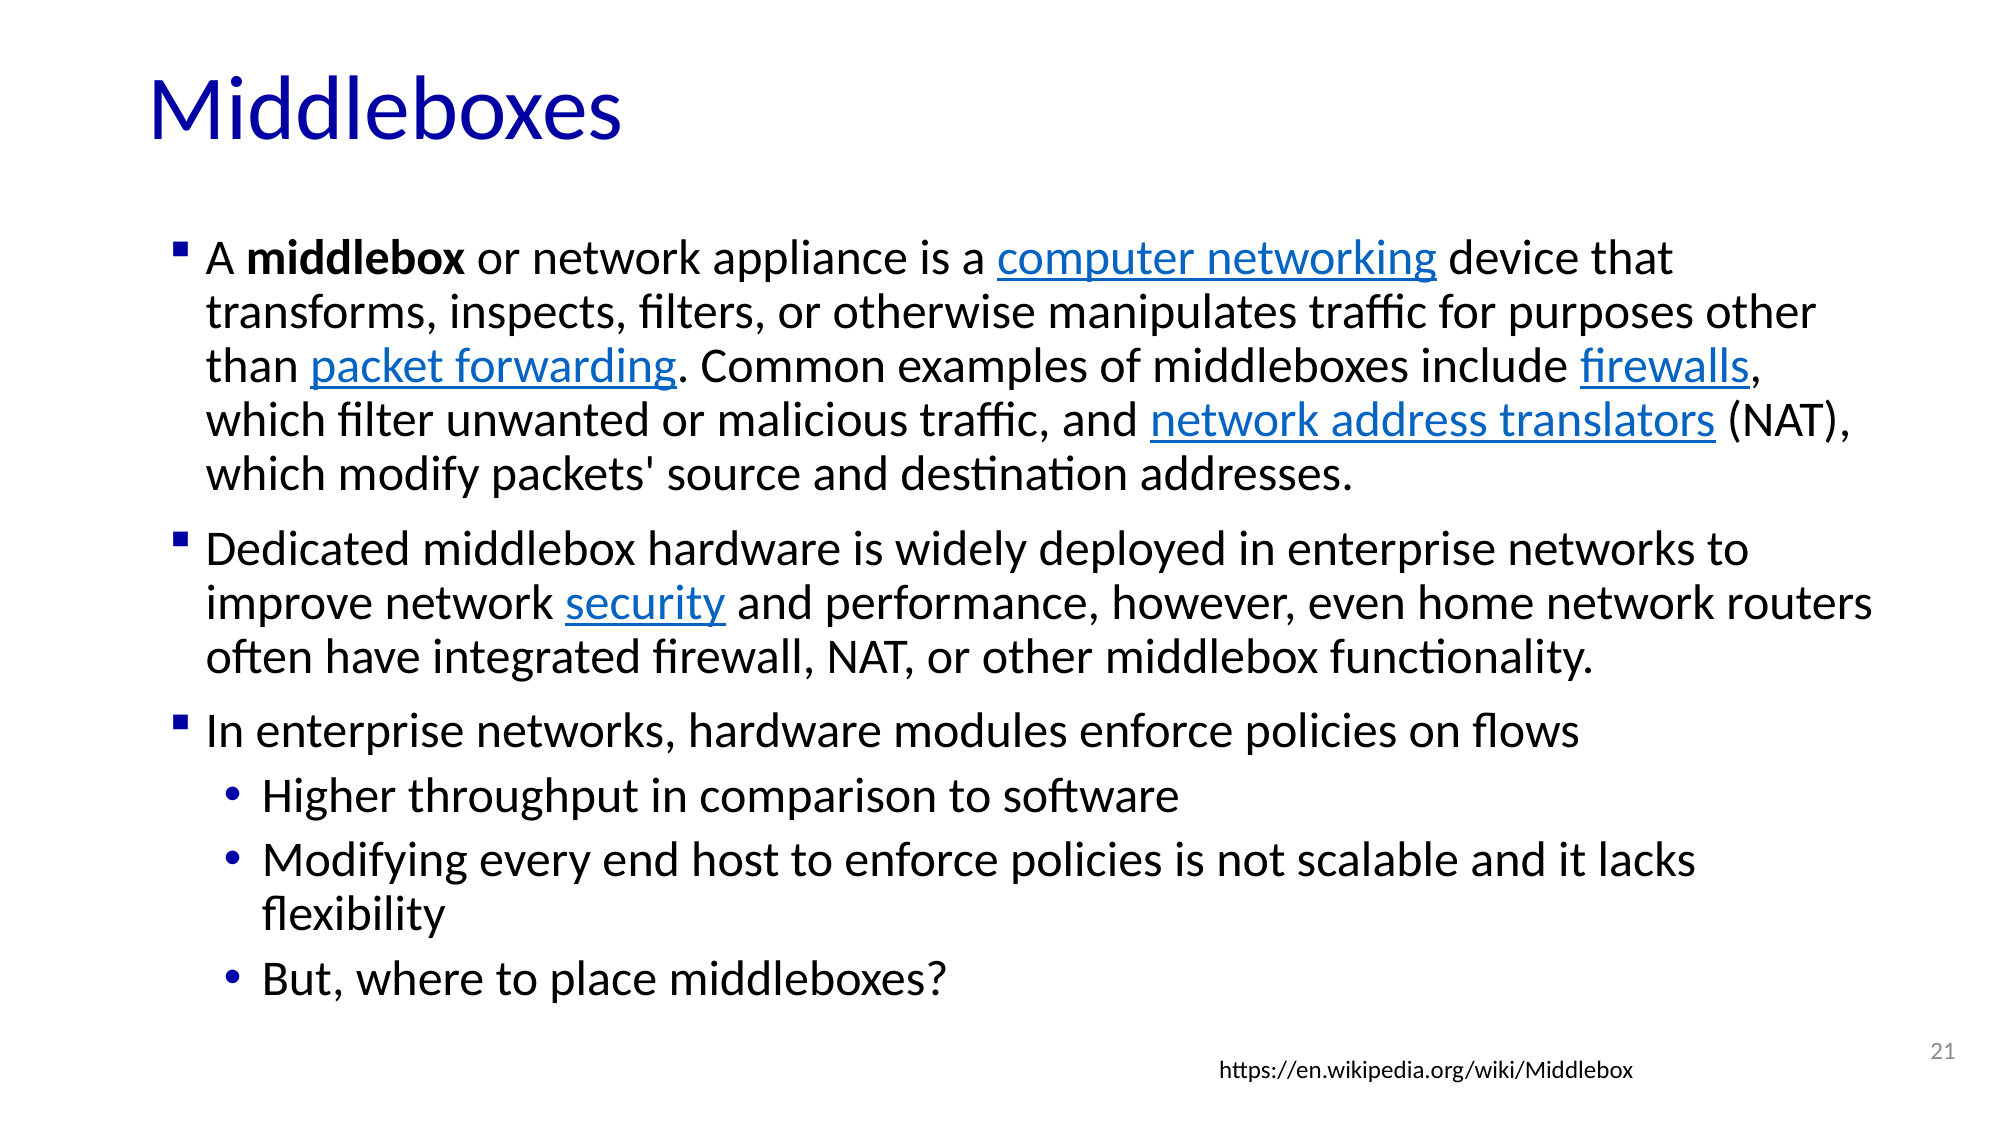

# Middleboxes
A middlebox or network appliance is a computer networking device that transforms, inspects, filters, or otherwise manipulates traffic for purposes other than packet forwarding. Common examples of middleboxes include firewalls, which filter unwanted or malicious traffic, and network address translators (NAT), which modify packets' source and destination addresses.
Dedicated middlebox hardware is widely deployed in enterprise networks to improve network security and performance, however, even home network routers often have integrated firewall, NAT, or other middlebox functionality.
In enterprise networks, hardware modules enforce policies on flows
Higher throughput in comparison to software
Modifying every end host to enforce policies is not scalable and it lacks flexibility
But, where to place middleboxes?

21
https://en.wikipedia.org/wiki/Middlebox